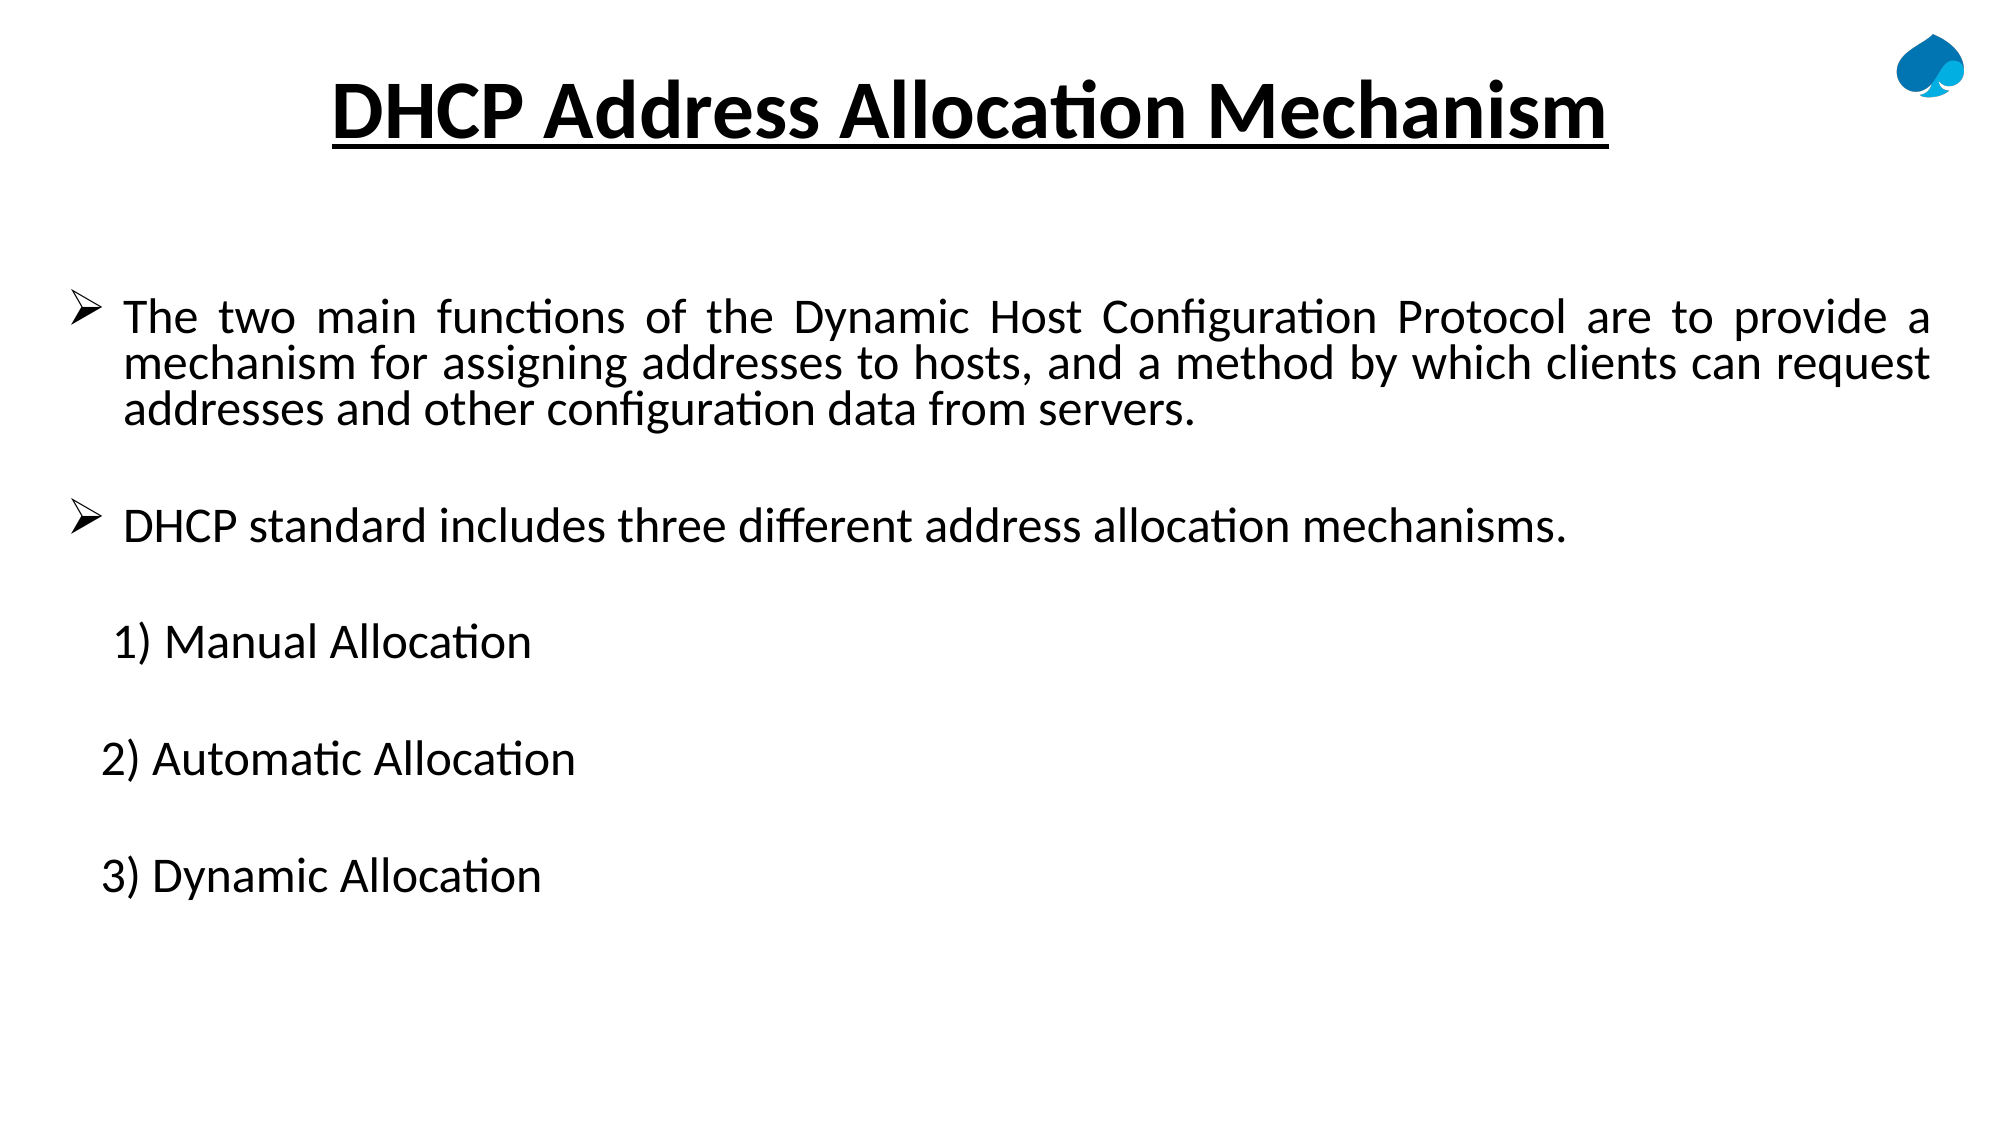

# DHCP Address Allocation Mechanism
The two main functions of the Dynamic Host Configuration Protocol are to provide a mechanism for assigning addresses to hosts, and a method by which clients can request addresses and other configuration data from servers.

DHCP standard includes three different address allocation mechanisms.

    1) Manual Allocation

   2) Automatic Allocation

   3) Dynamic Allocation